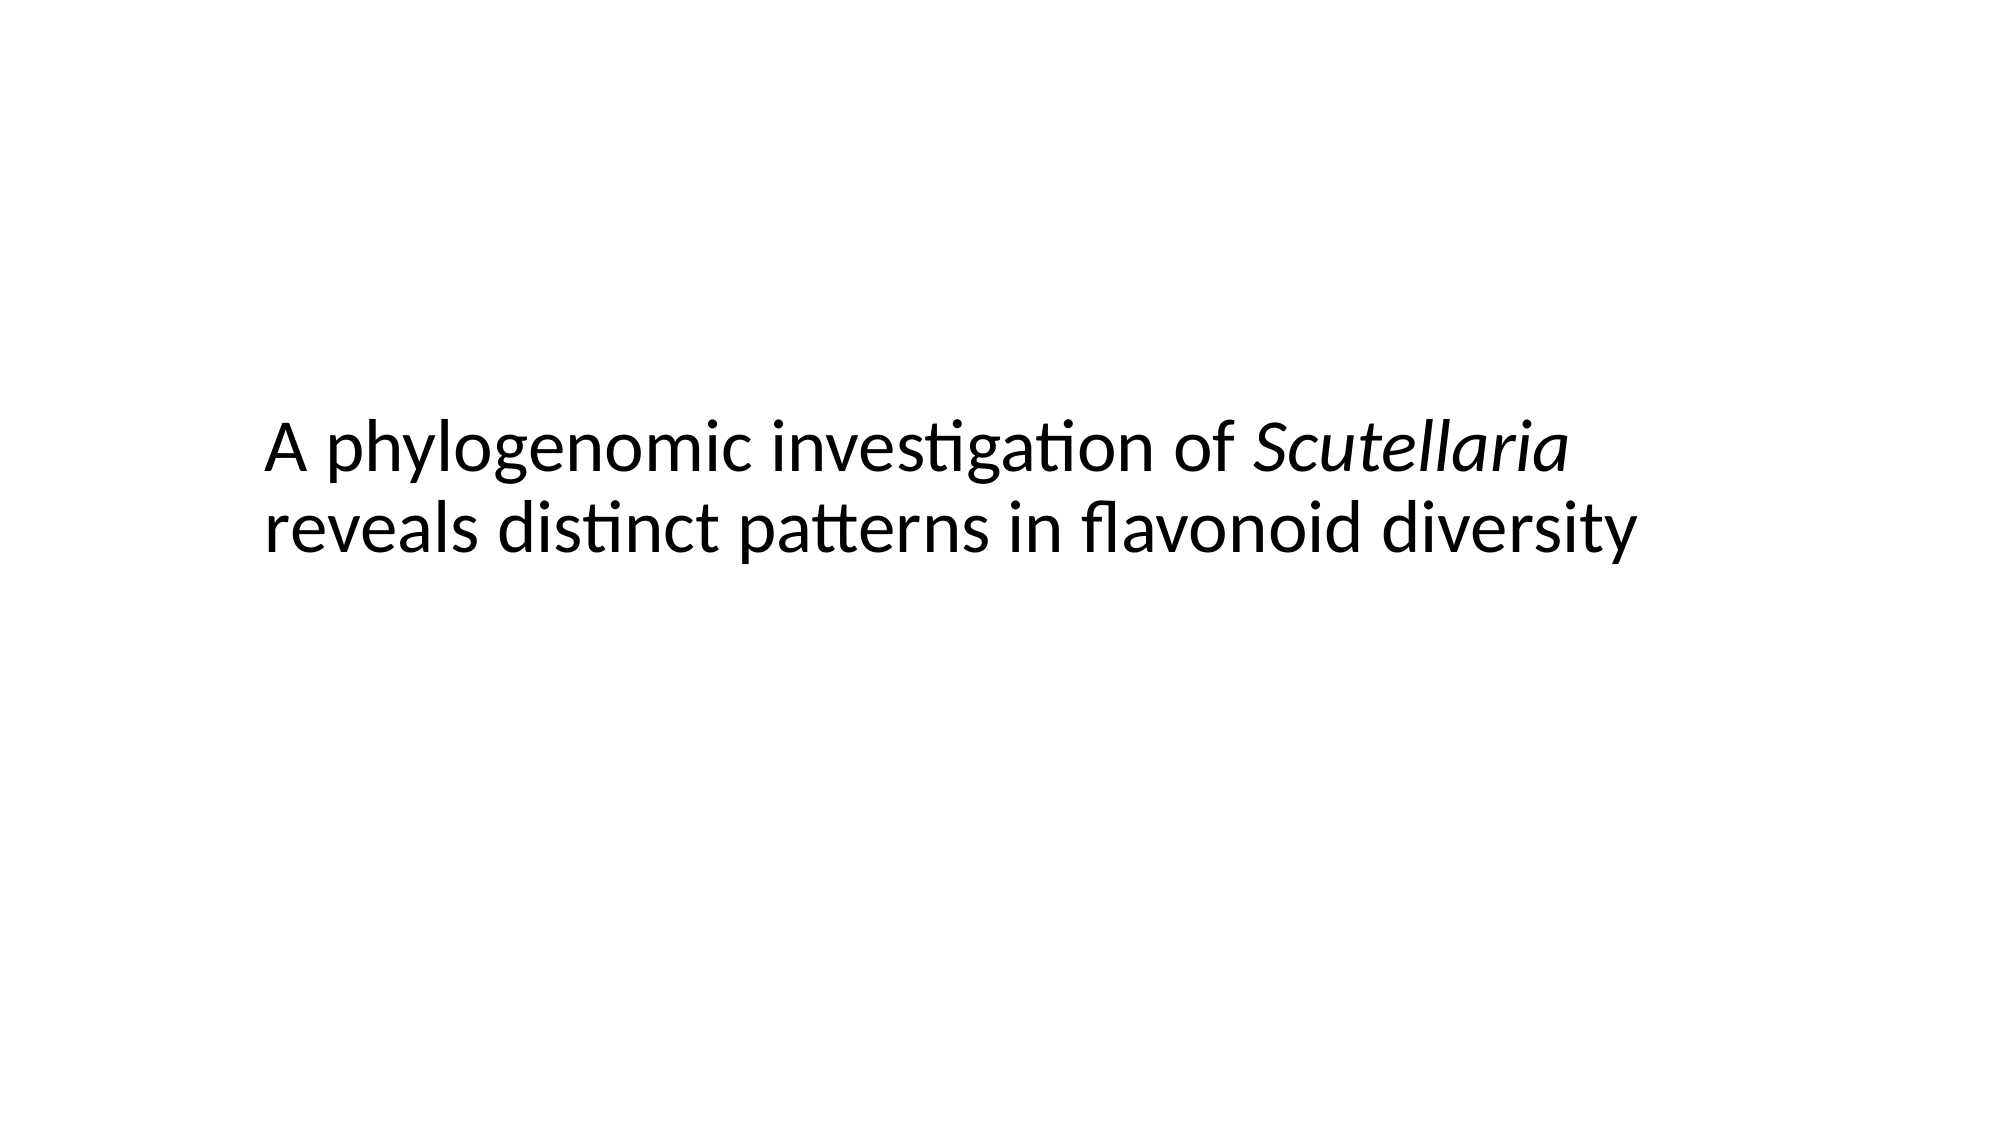

# A phylogenomic investigation of Scutellaria reveals distinct patterns in flavonoid diversity